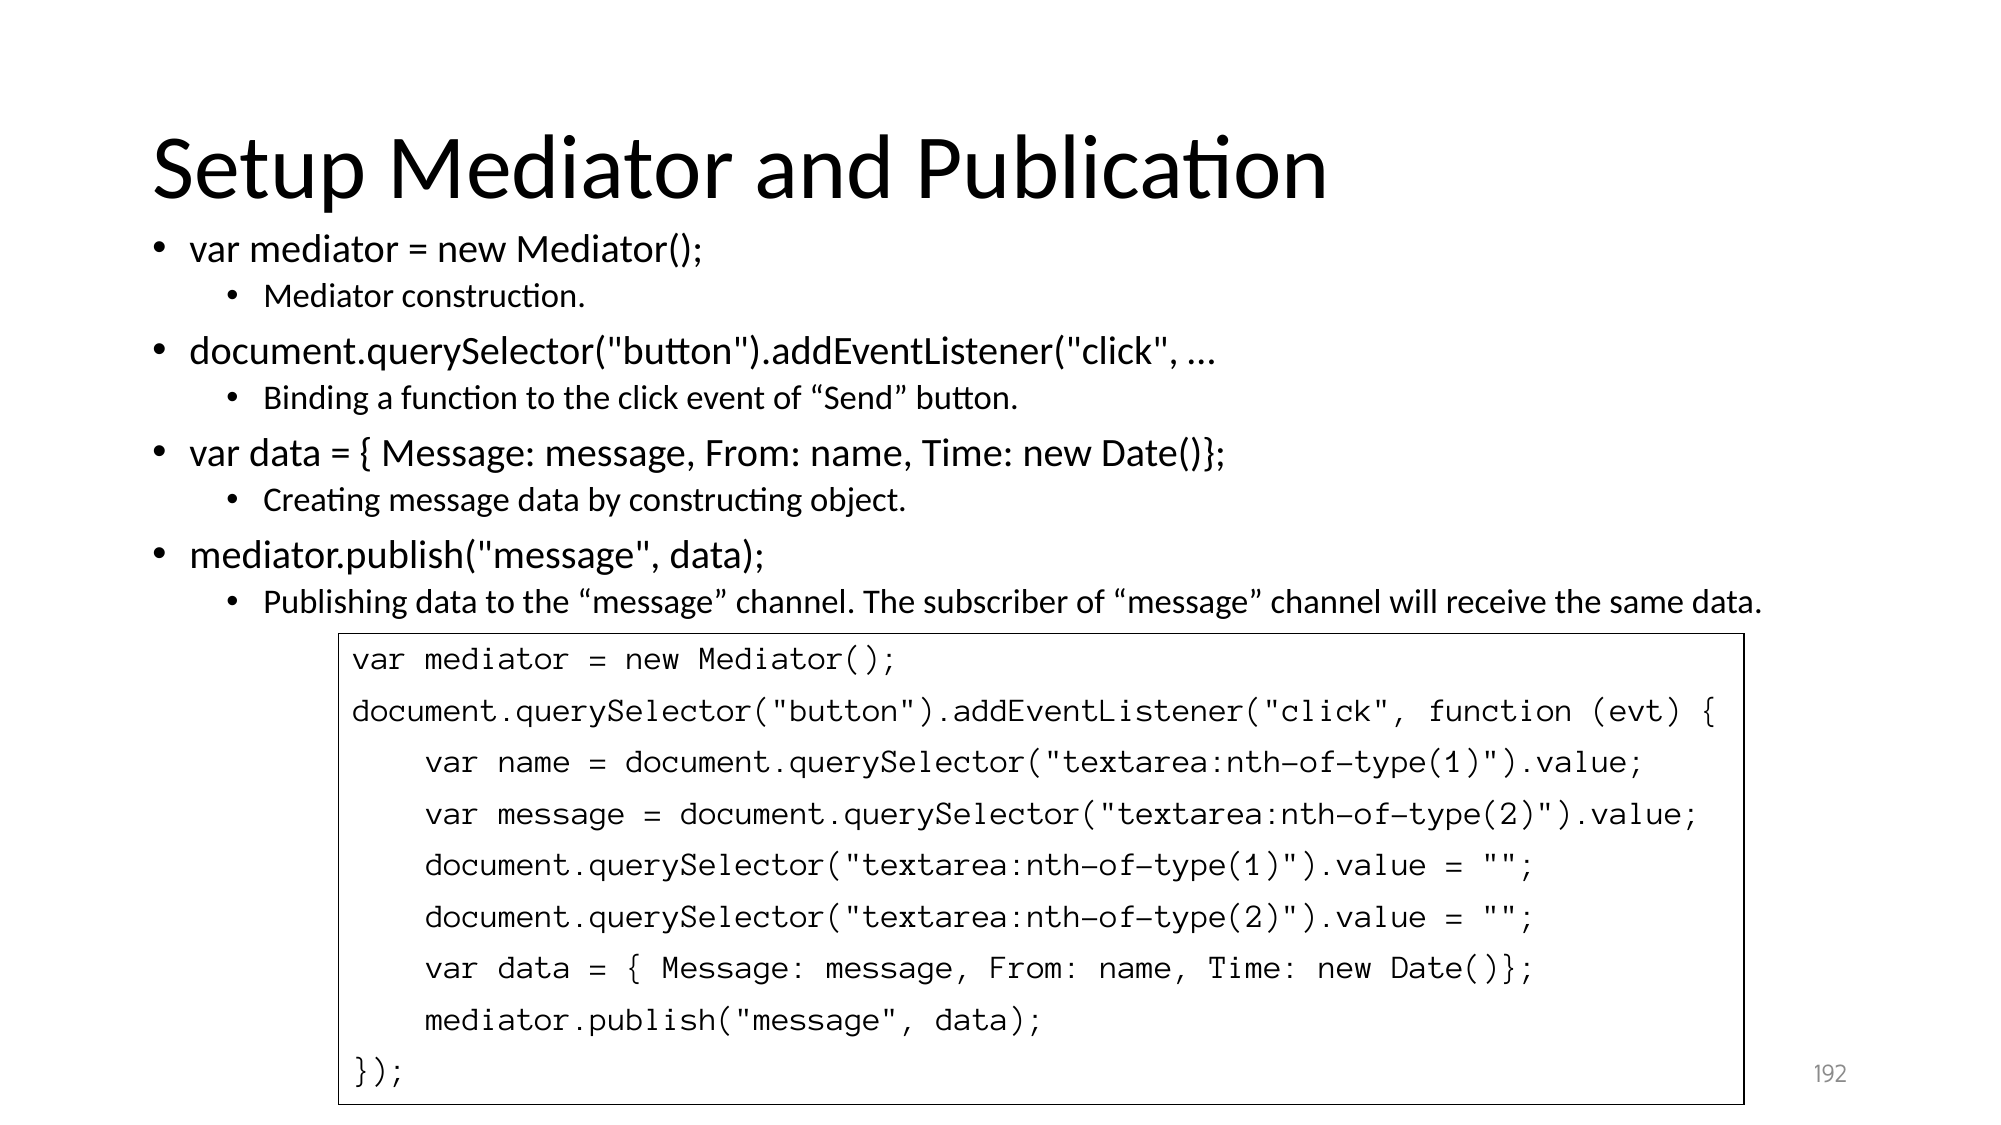

# Setup Mediator and Publication
var mediator = new Mediator();
Mediator construction.
document.querySelector("button").addEventListener("click", …
Binding a function to the click event of “Send” button.
var data = { Message: message, From: name, Time: new Date()};
Creating message data by constructing object.
mediator.publish("message", data);
Publishing data to the “message” channel. The subscriber of “message” channel will receive the same data.
var mediator = new Mediator();
document.querySelector("button").addEventListener("click", function (evt) {
    var name = document.querySelector("textarea:nth-of-type(1)").value;
    var message = document.querySelector("textarea:nth-of-type(2)").value;
    document.querySelector("textarea:nth-of-type(1)").value = "";
    document.querySelector("textarea:nth-of-type(2)").value = "";
    var data = { Message: message, From: name, Time: new Date()};
    mediator.publish("message", data);
});

192